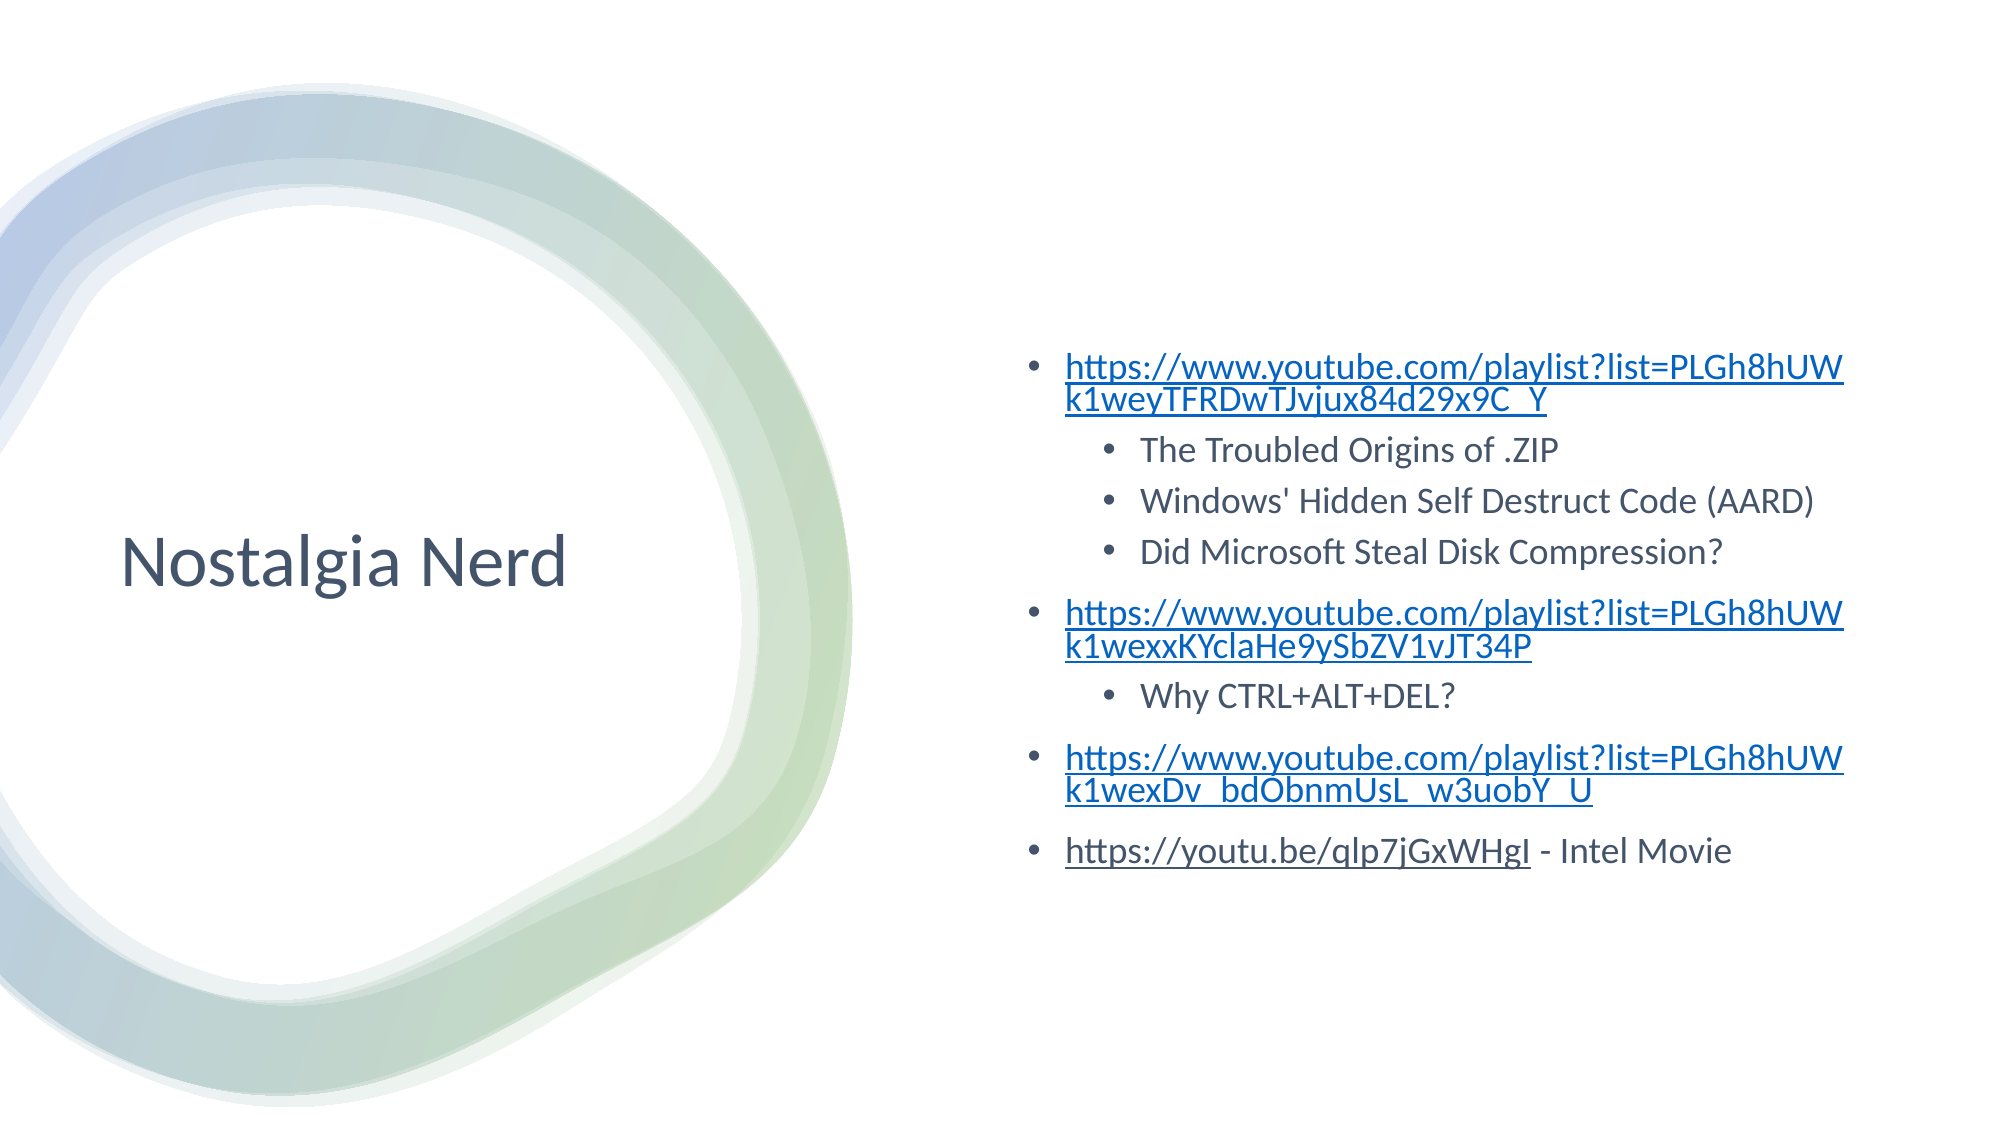

https://www.youtube.com/playlist?list=PLGh8hUWk1weyTFRDwTJvjux84d29x9C_Y
The Troubled Origins of .ZIP
Windows' Hidden Self Destruct Code (AARD)
Did Microsoft Steal Disk Compression?
https://www.youtube.com/playlist?list=PLGh8hUWk1wexxKYclaHe9ySbZV1vJT34P
Why CTRL+ALT+DEL?
https://www.youtube.com/playlist?list=PLGh8hUWk1wexDv_bdObnmUsL_w3uobY_U
https://youtu.be/qlp7jGxWHgI - Intel Movie
# Nostalgia Nerd